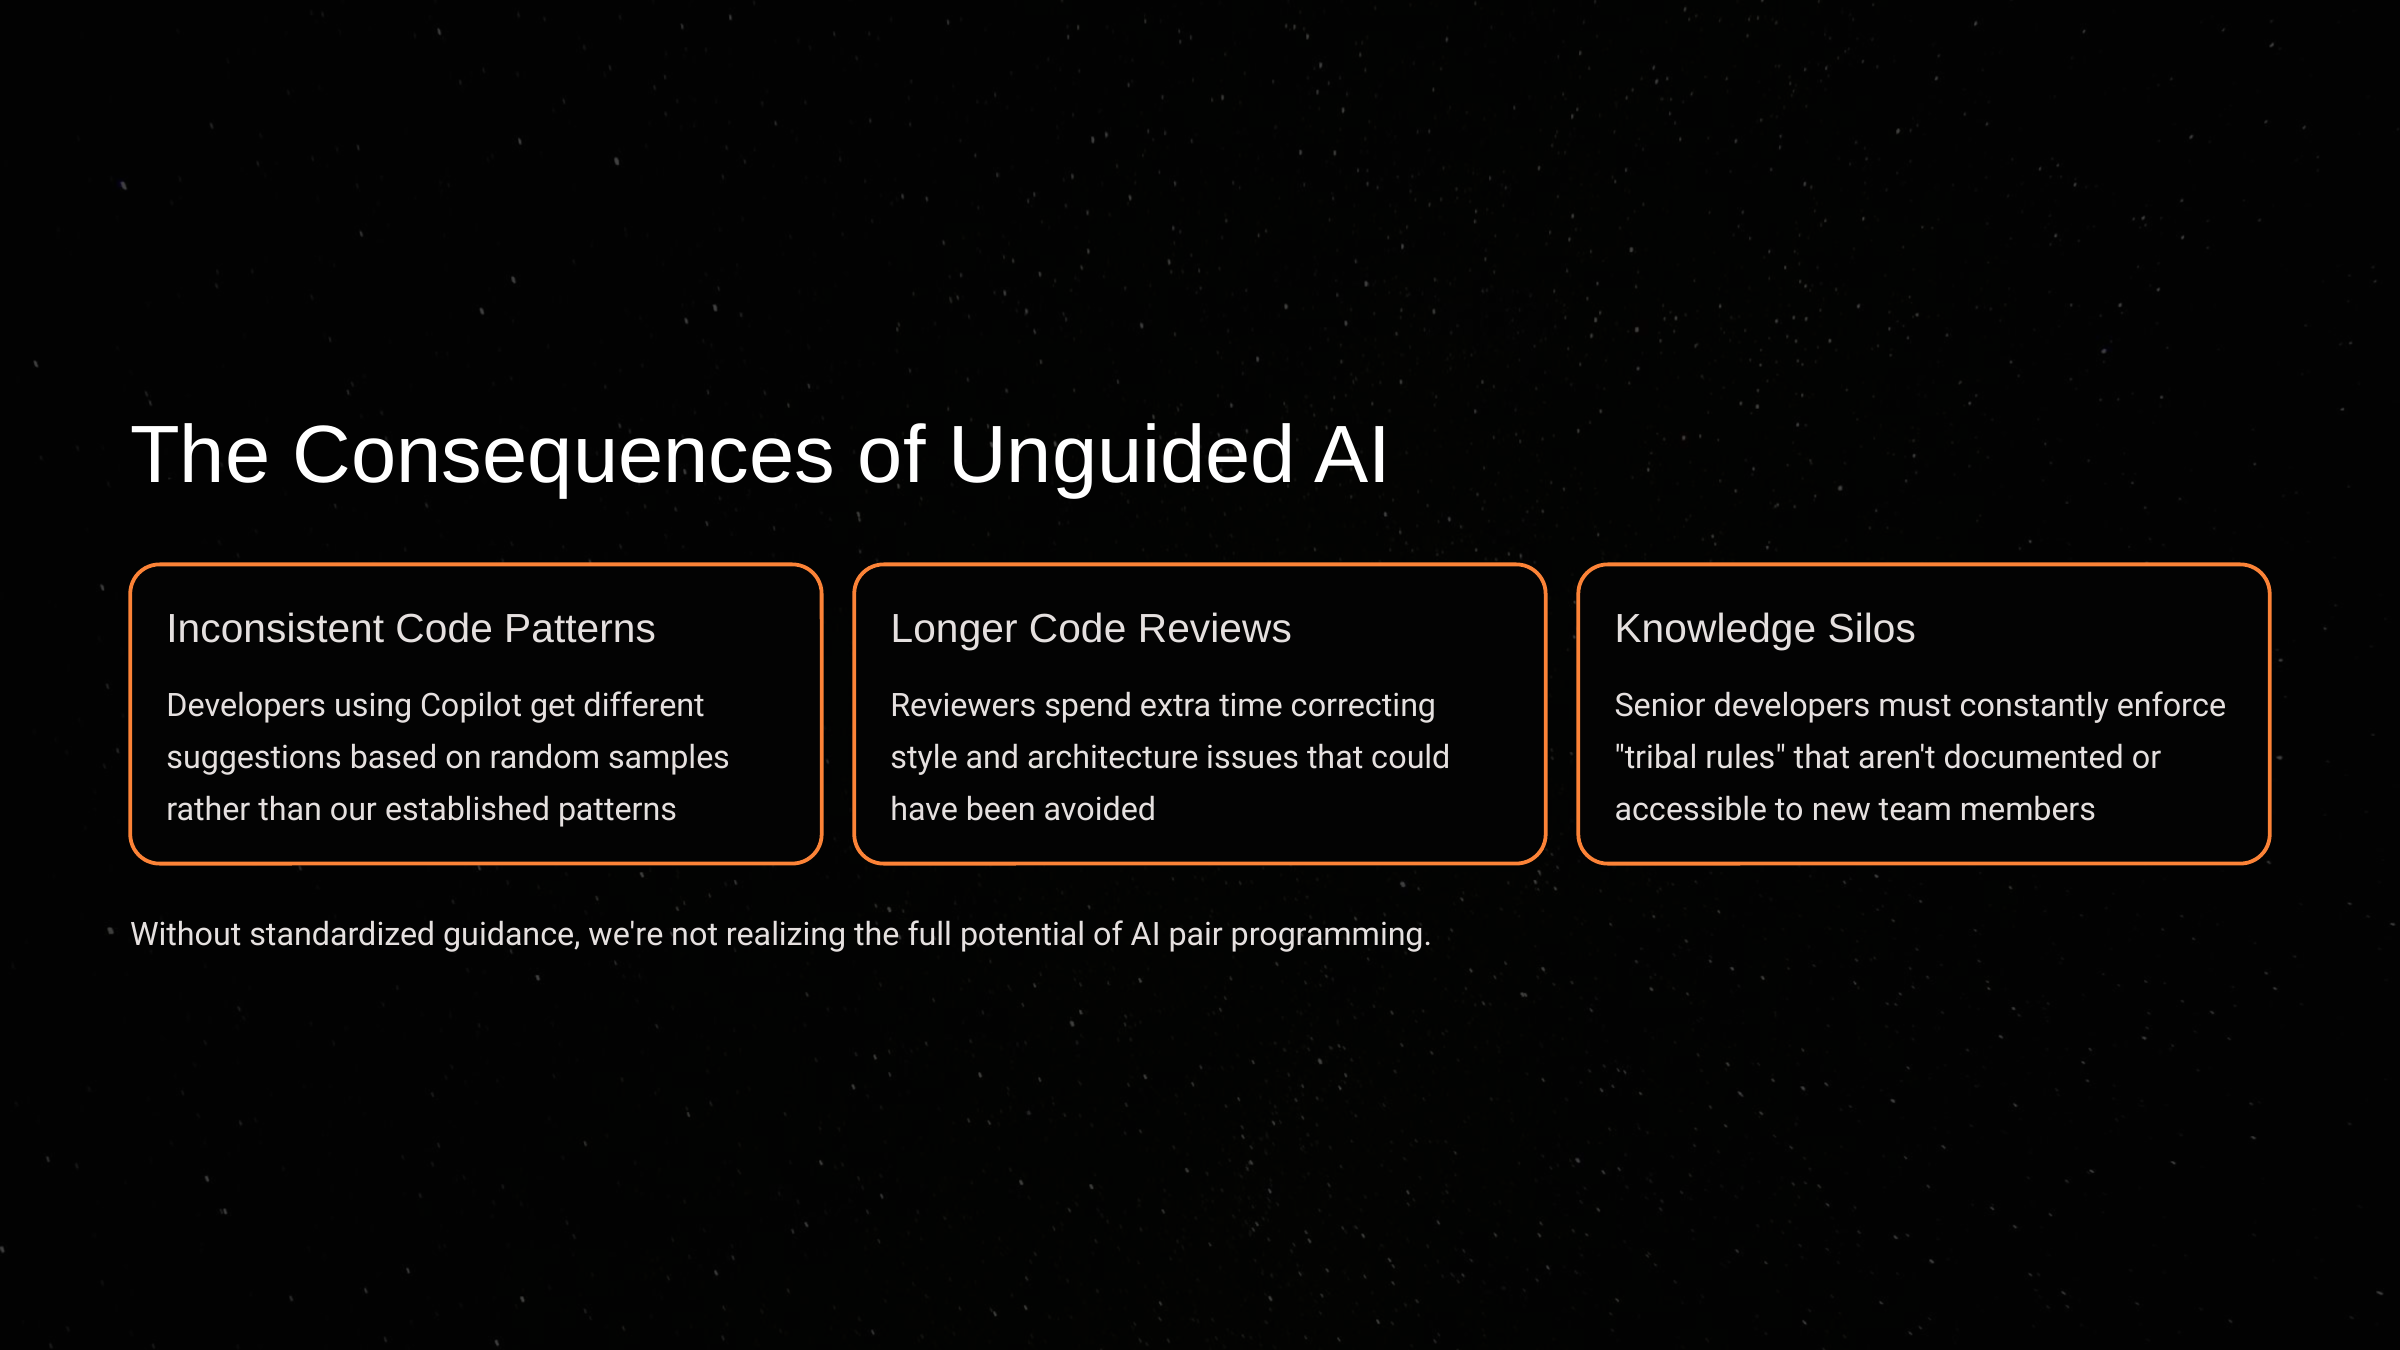

The Consequences of Unguided AI

Inconsistent Code Patterns
Longer Code Reviews
Knowledge Silos
Developers using Copilot get different suggestions based on random samples rather than our established patterns
Reviewers spend extra time correcting style and architecture issues that could have been avoided
Senior developers must constantly enforce "tribal rules" that aren't documented or accessible to new team members
Without standardized guidance, we're not realizing the full potential of AI pair programming.